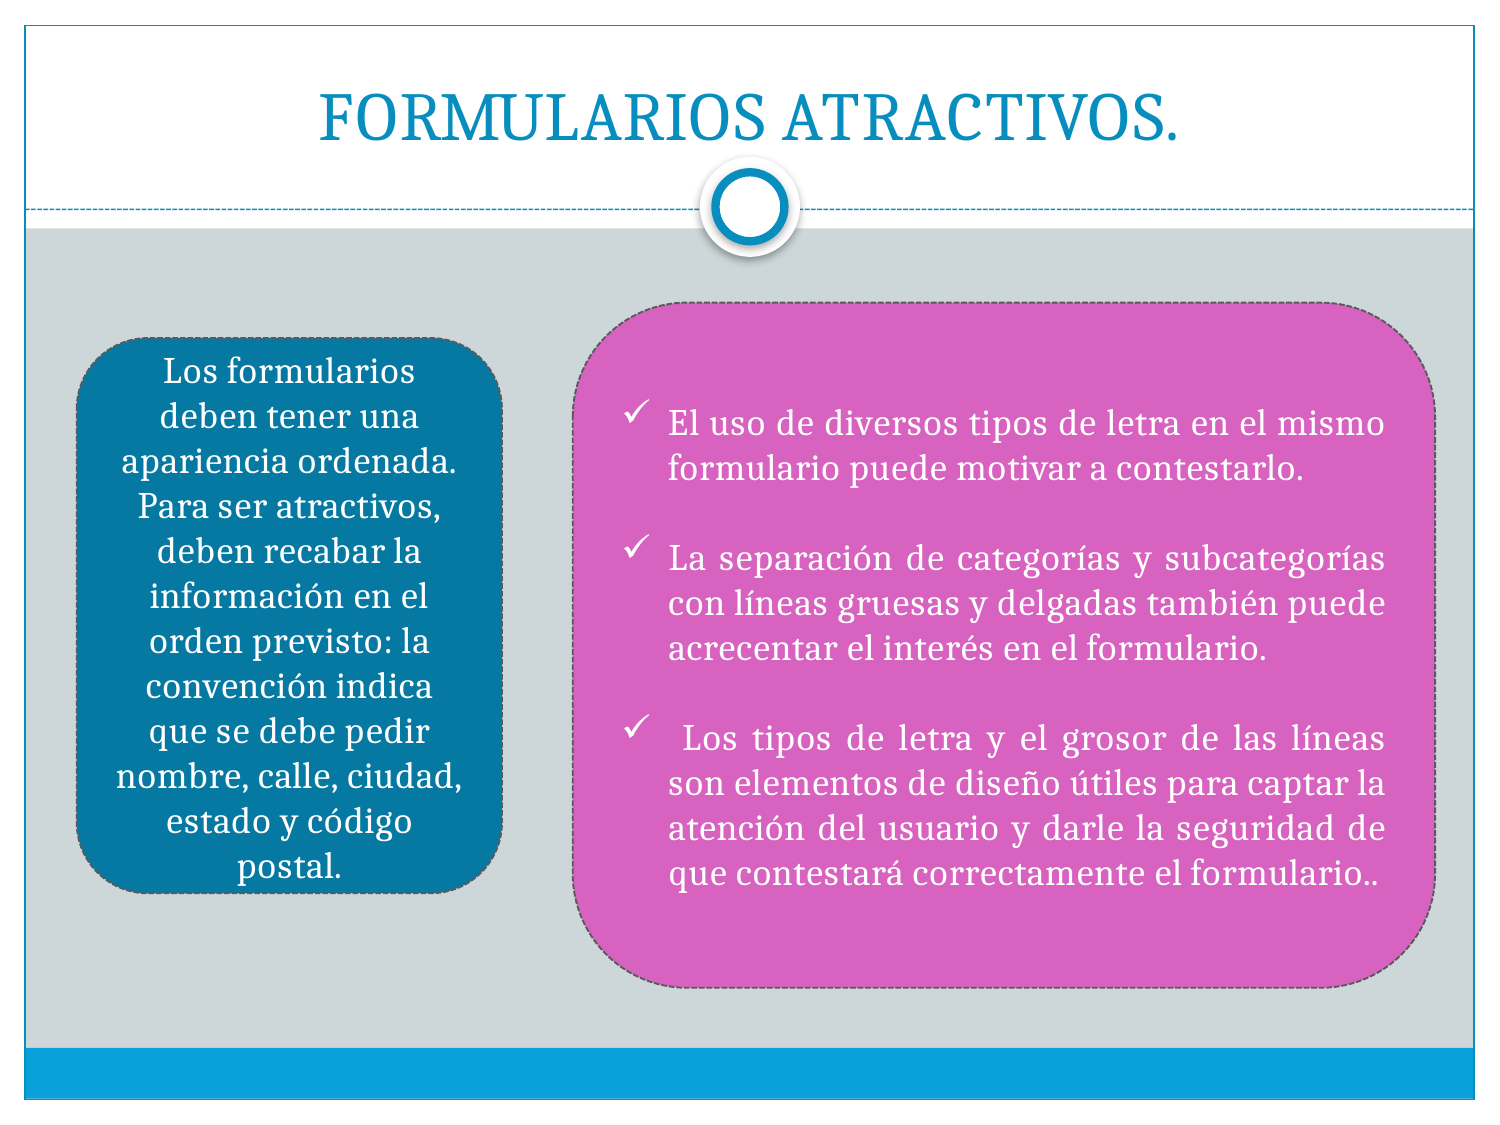

# FORMULARIOS ATRACTIVOS.
El uso de diversos tipos de letra en el mismo formulario puede motivar a contestarlo.

La separación de categorías y subcategorías con líneas gruesas y delgadas también puede acrecentar el interés en el formulario.

 Los tipos de letra y el grosor de las líneas son elementos de diseño útiles para captar la atención del usuario y darle la seguridad de que contestará correctamente el formulario..
Los formularios deben tener una apariencia ordenada. Para ser atractivos, deben recabar la información en el orden previsto: la convención indica que se debe pedir nombre, calle, ciudad, estado y código postal.